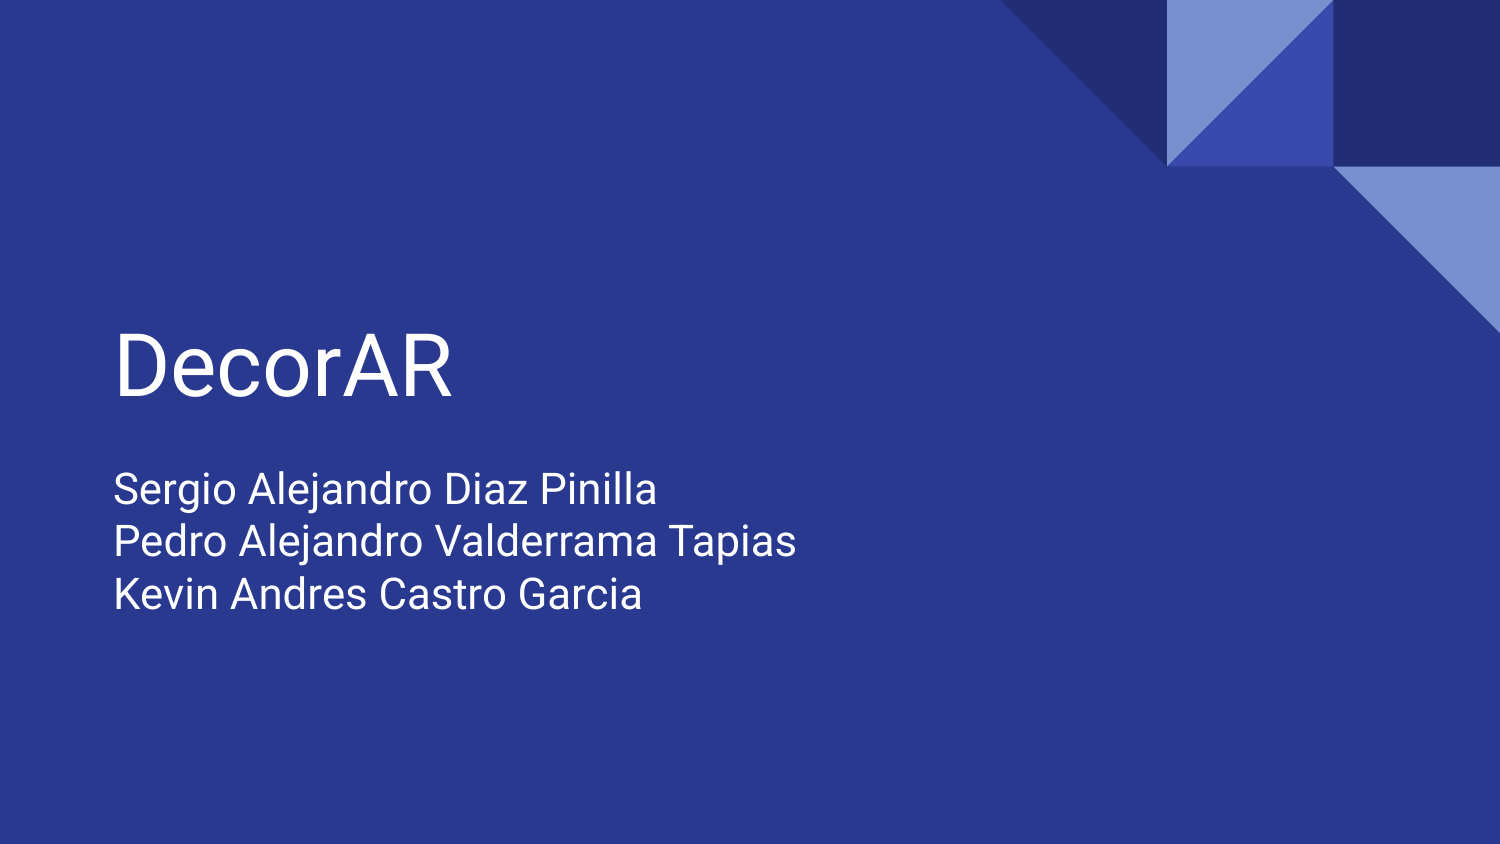

# DecorAR
Sergio Alejandro Diaz Pinilla
Pedro Alejandro Valderrama Tapias
Kevin Andres Castro Garcia